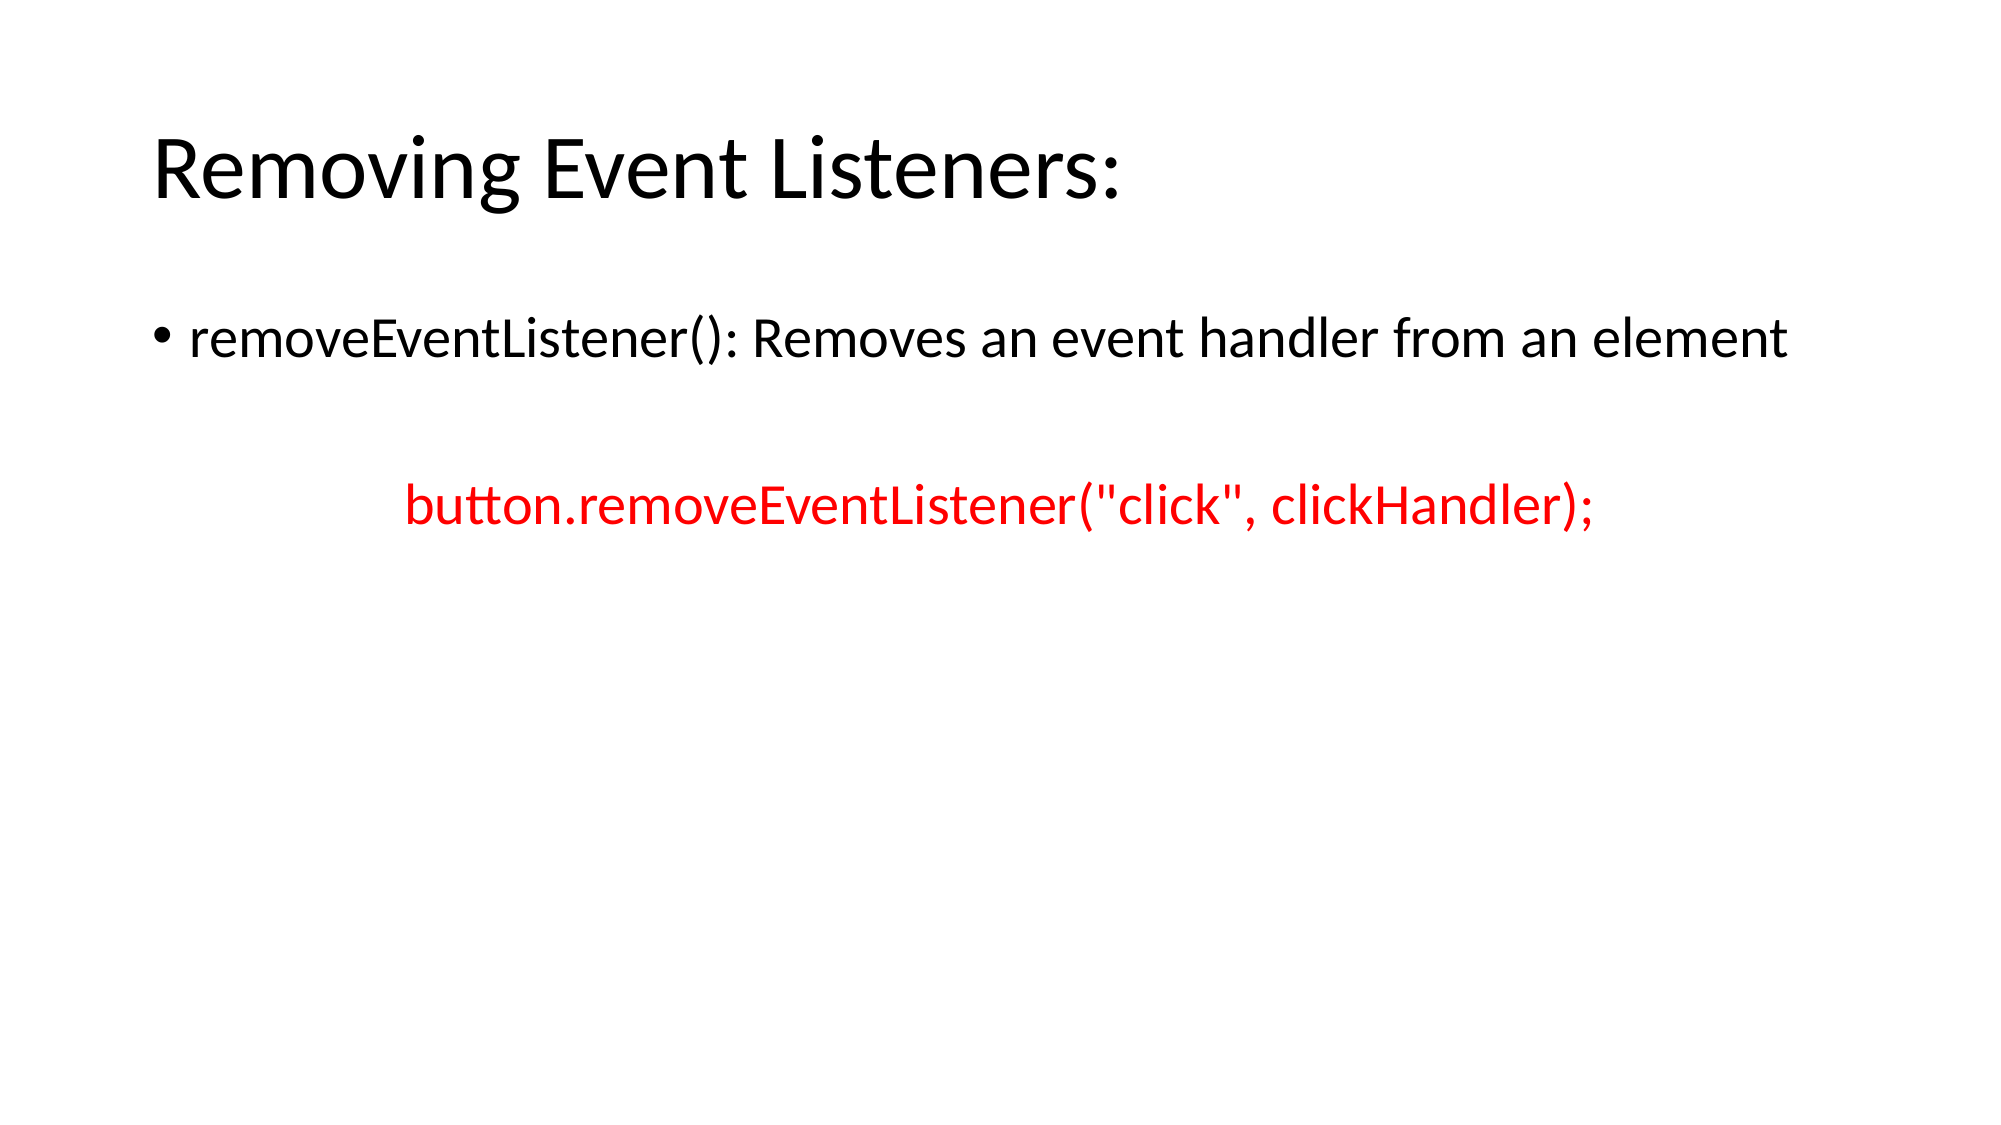

# Removing Event Listeners:
removeEventListener(): Removes an event handler from an element

button.removeEventListener("click", clickHandler);